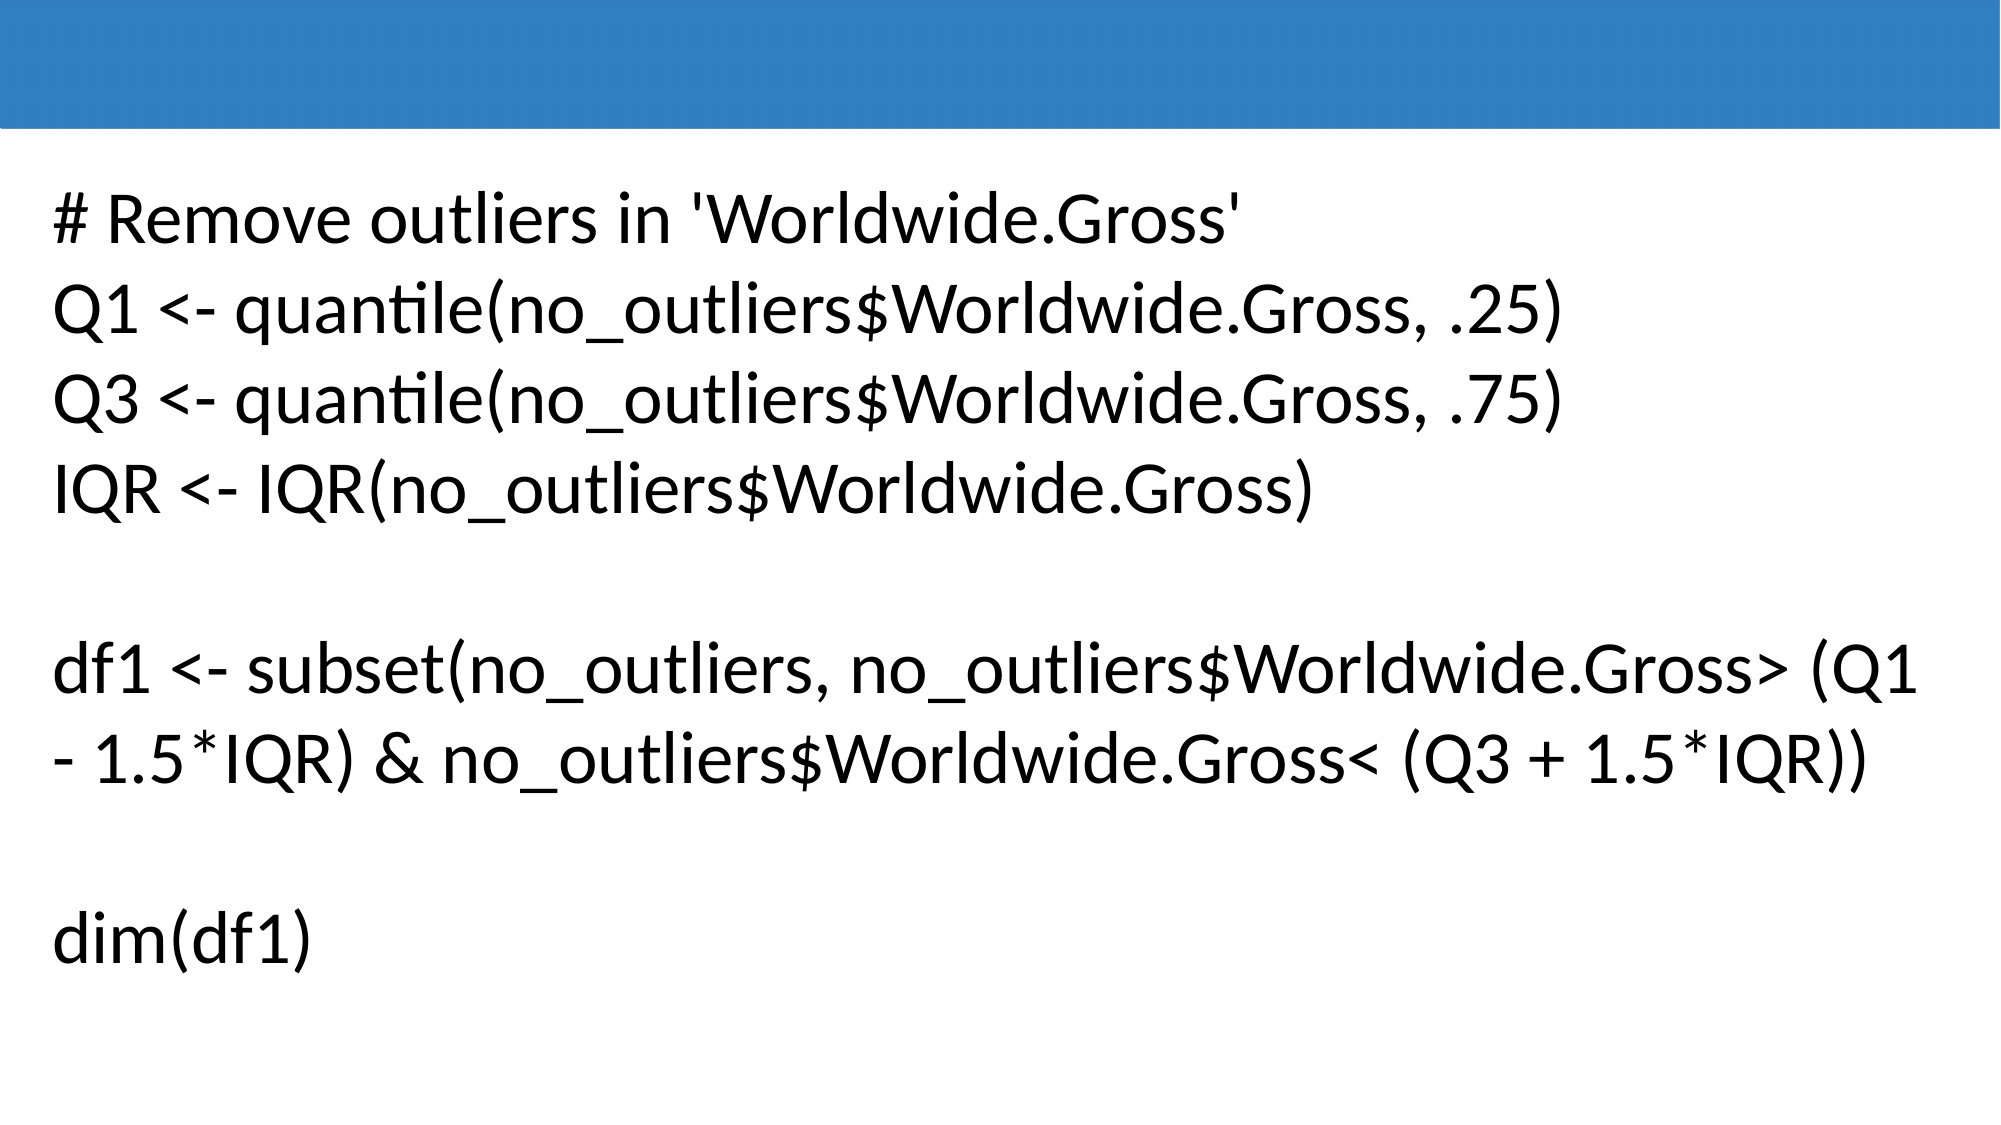

# Remove outliers in 'Worldwide.Gross'
Q1 <- quantile(no_outliers$Worldwide.Gross, .25)
Q3 <- quantile(no_outliers$Worldwide.Gross, .75)
IQR <- IQR(no_outliers$Worldwide.Gross)

df1 <- subset(no_outliers, no_outliers$Worldwide.Gross> (Q1 - 1.5*IQR) & no_outliers$Worldwide.Gross< (Q3 + 1.5*IQR))

dim(df1)